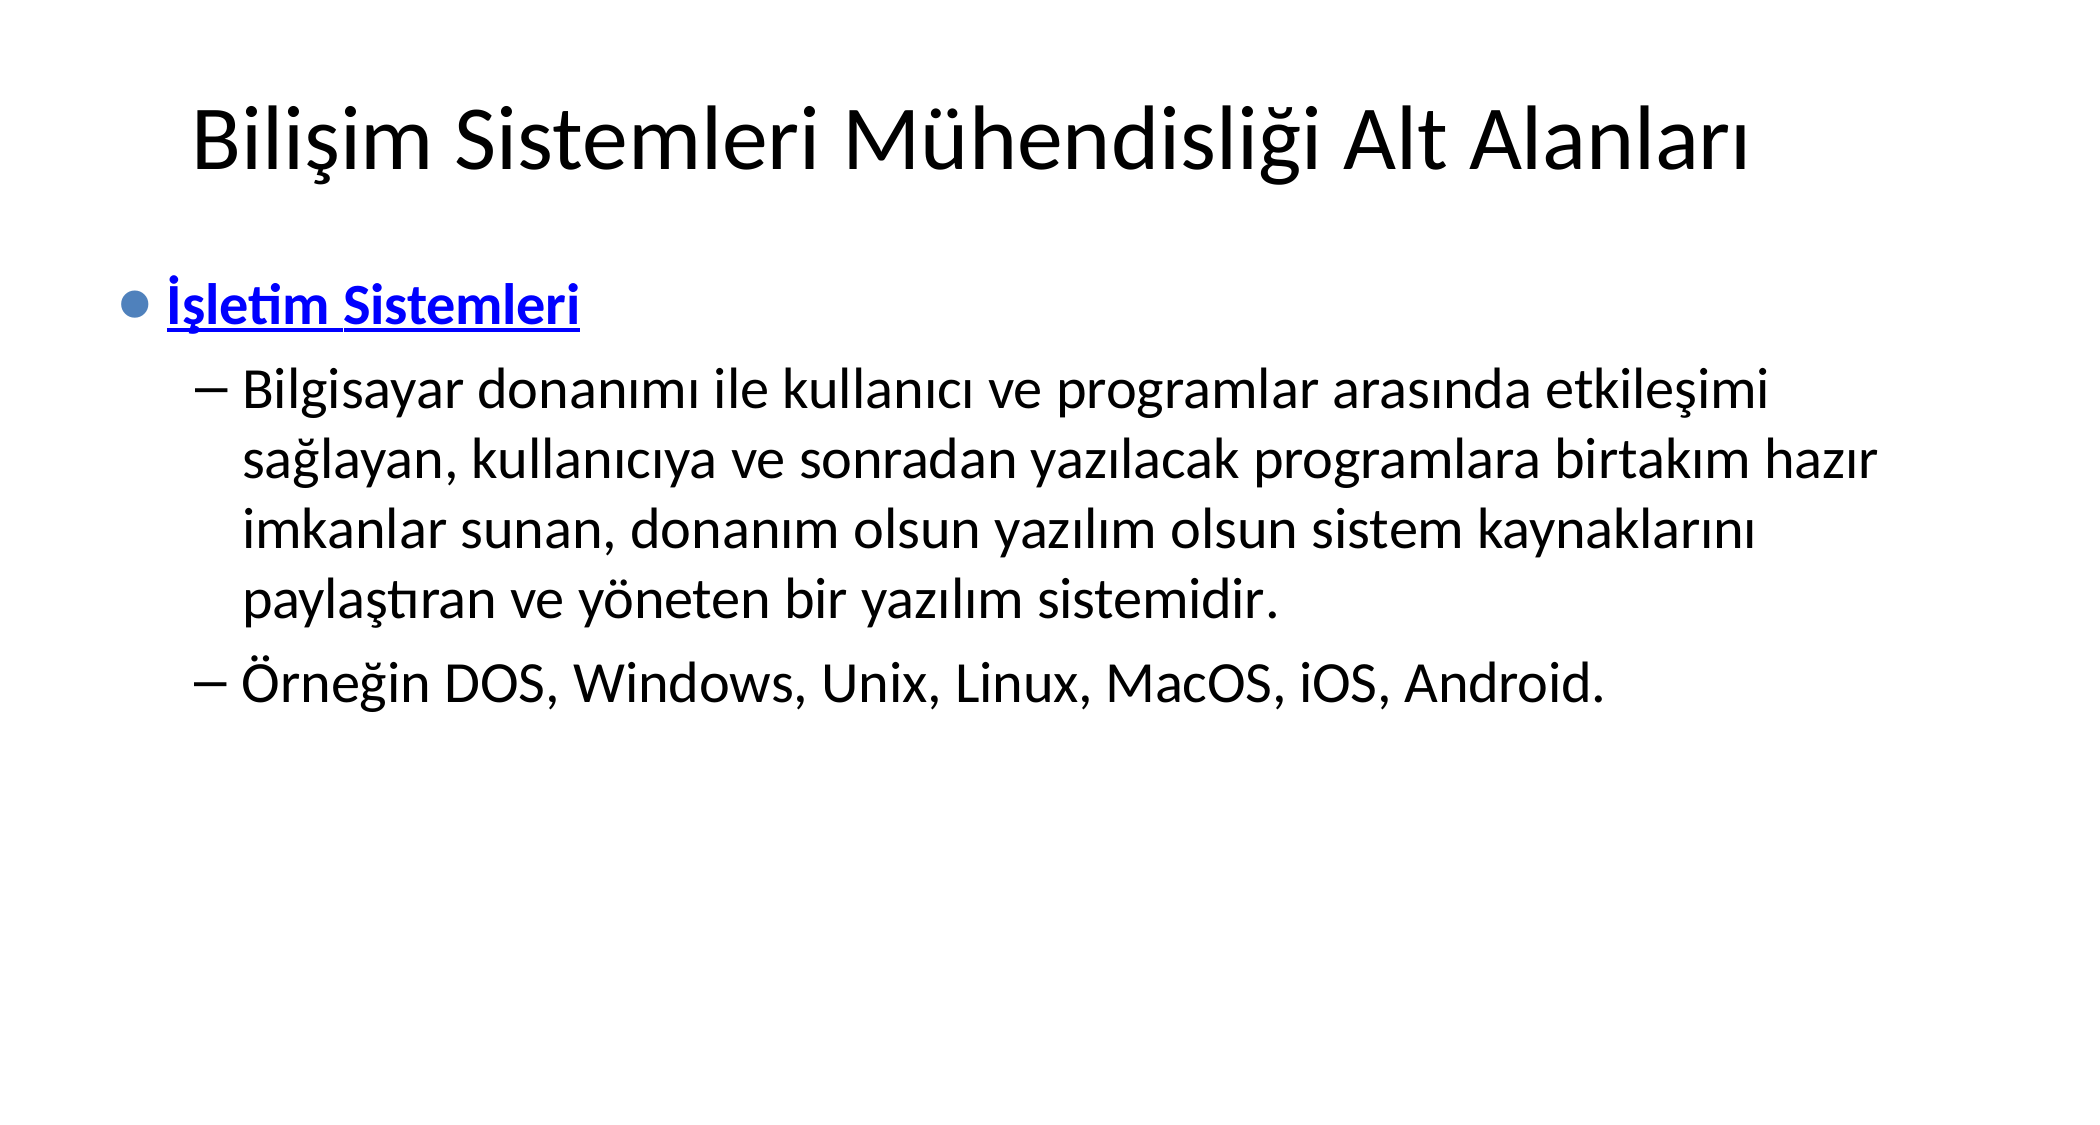

# Bilişim Sistemleri Mühendisliği Alt Alanları
İşletim Sistemleri
Bilgisayar donanımı ile kullanıcı ve programlar arasında etkileşimi sağlayan, kullanıcıya ve sonradan yazılacak programlara birtakım hazır imkanlar sunan, donanım olsun yazılım olsun sistem kaynaklarını
paylaştıran ve yöneten bir yazılım sistemidir.
Örneğin DOS, Windows, Unix, Linux, MacOS, iOS, Android.